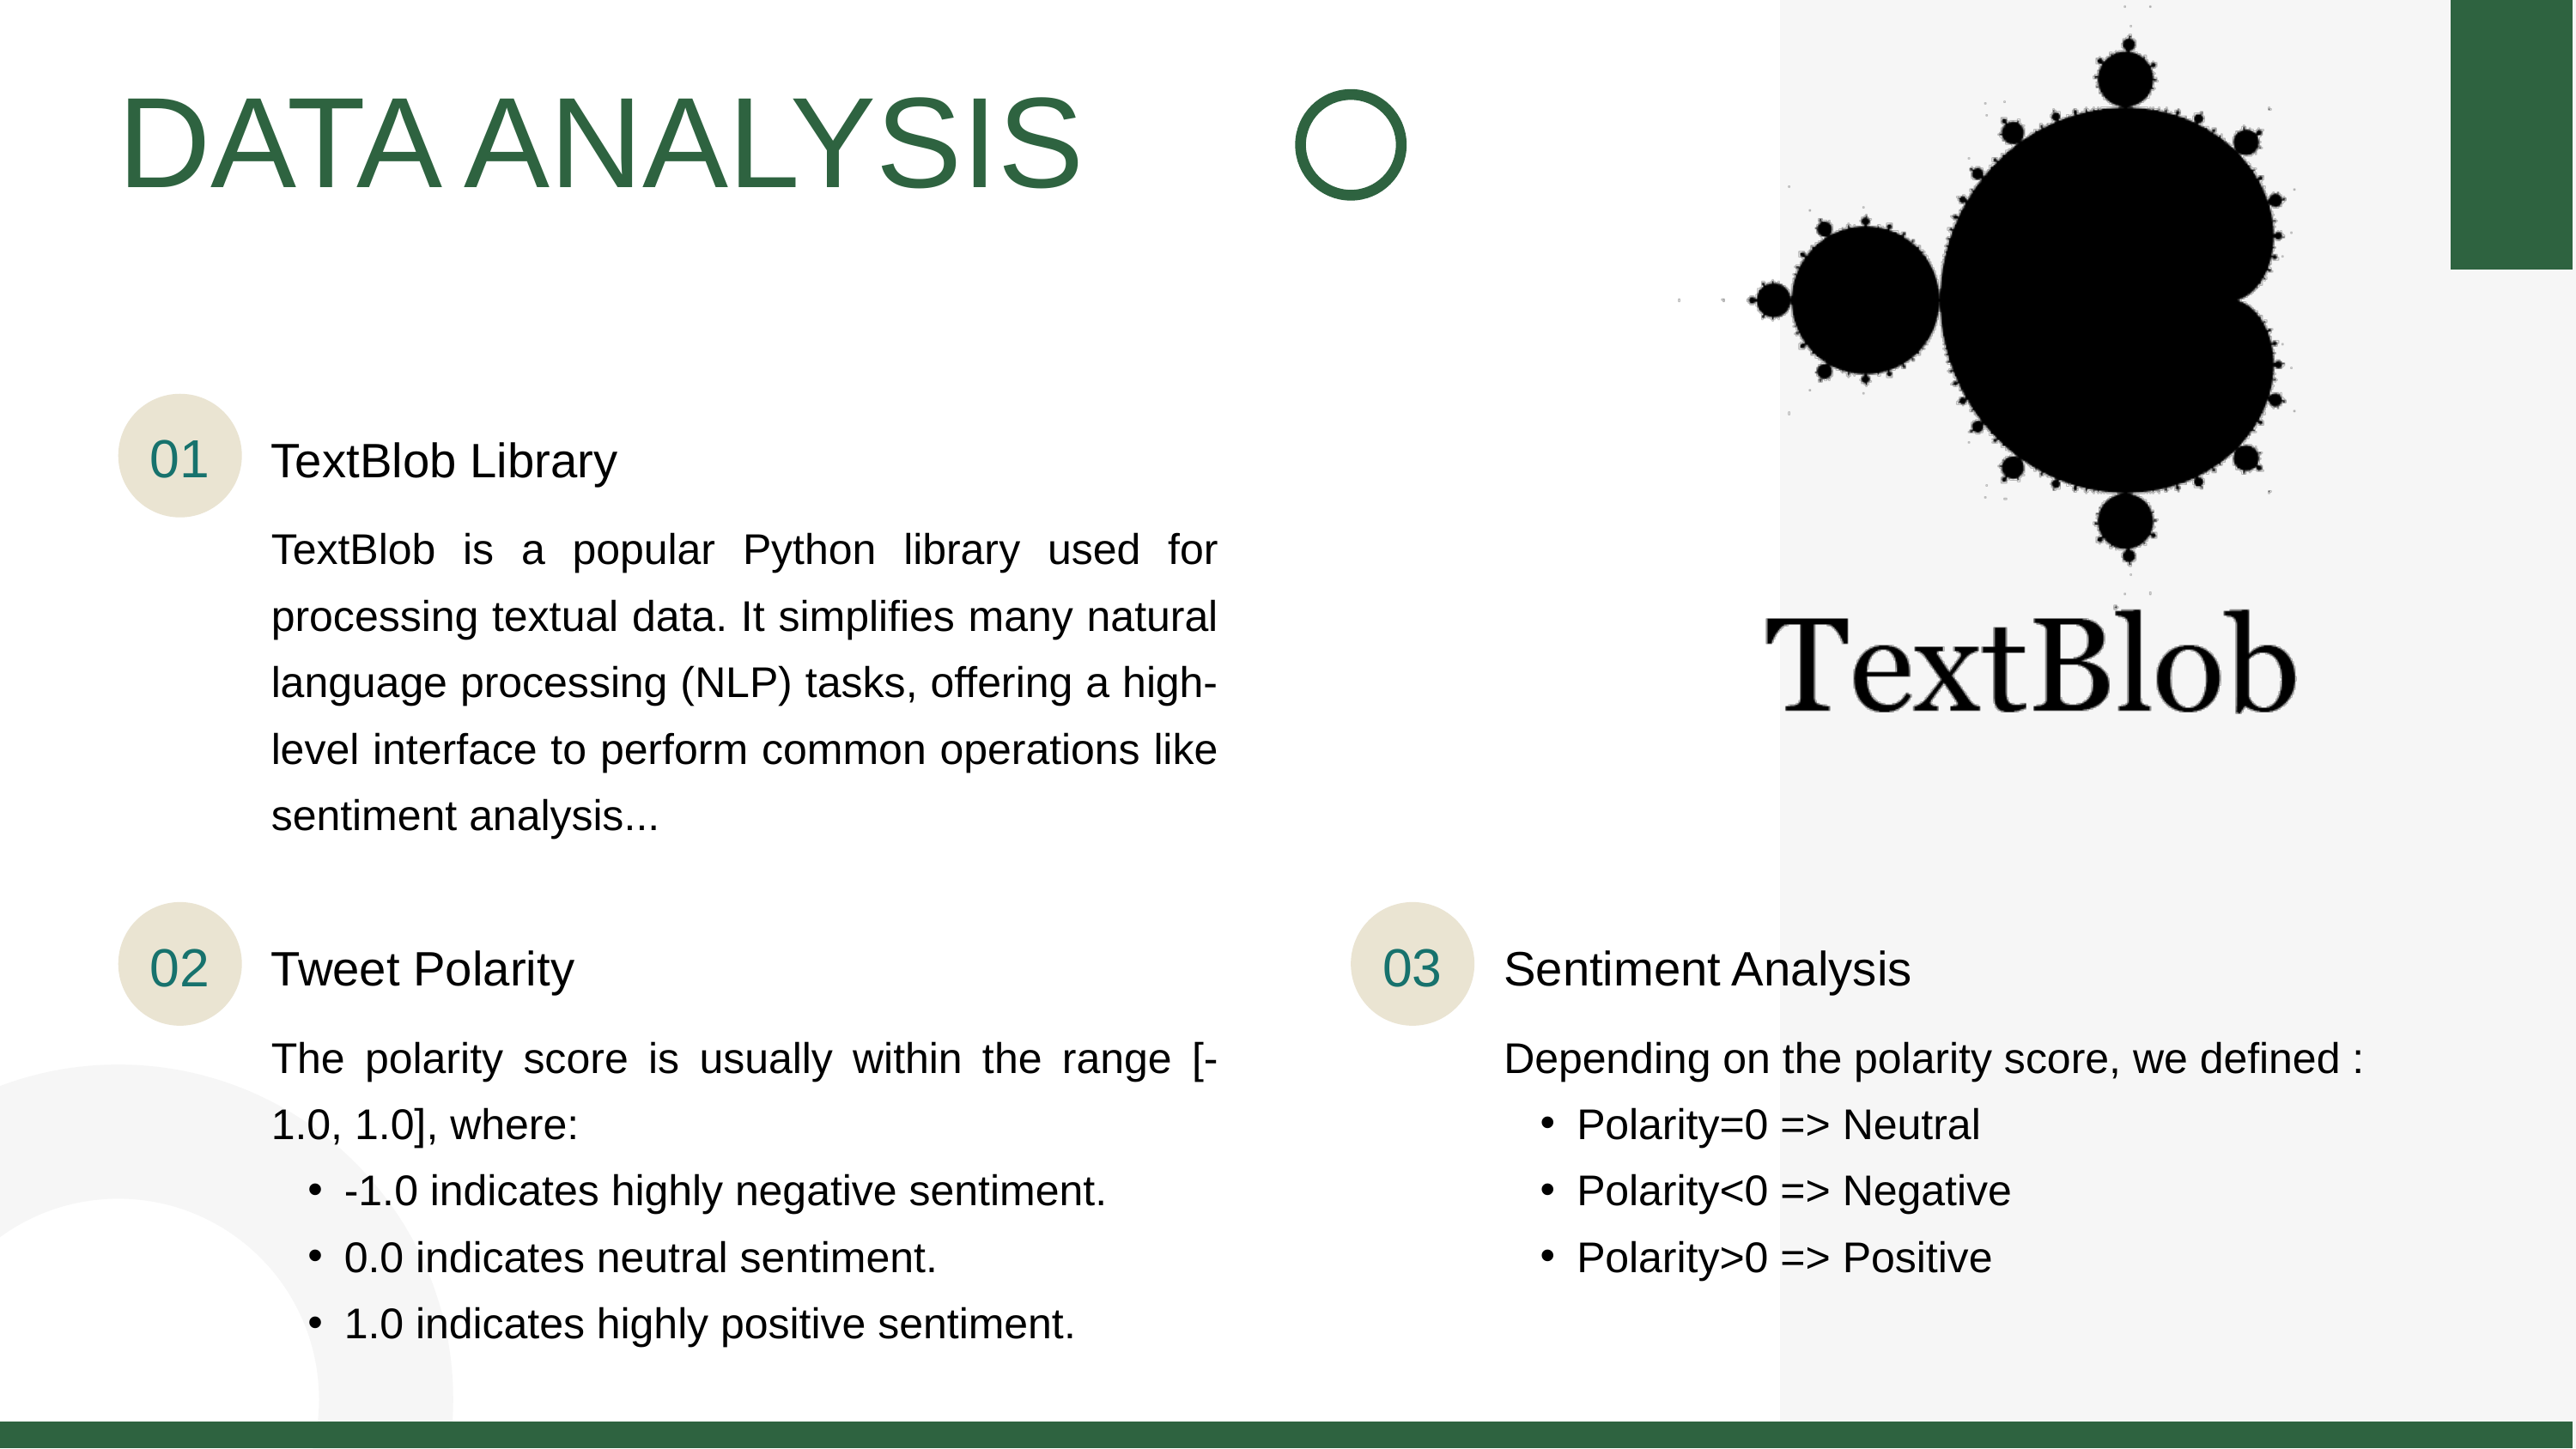

DATA ANALYSIS

01
TextBlob Library
TextBlob is a popular Python library used for processing textual data. It simplifies many natural language processing (NLP) tasks, offering a high-level interface to perform common operations like sentiment analysis...

02

03
Tweet Polarity
Sentiment Analysis
The polarity score is usually within the range [-1.0, 1.0], where:
-1.0 indicates highly negative sentiment.
0.0 indicates neutral sentiment.
1.0 indicates highly positive sentiment.

Depending on the polarity score, we defined :
Polarity=0 => Neutral
Polarity<0 => Negative
Polarity>0 => Positive